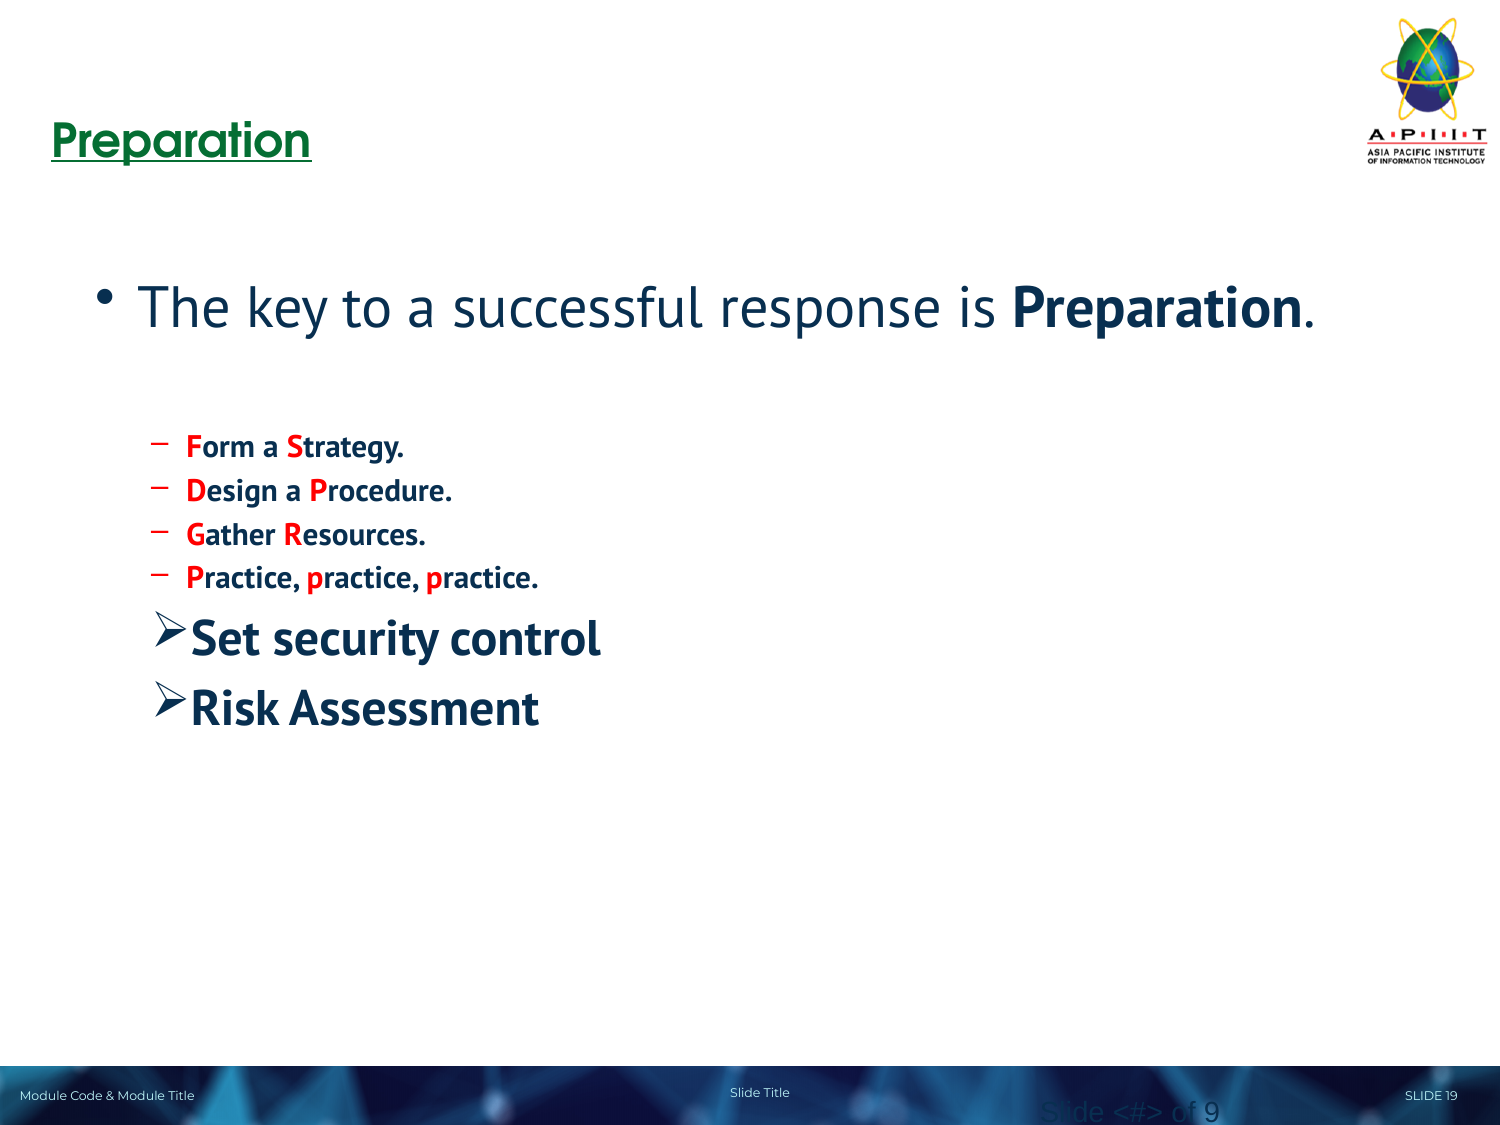

# Preparation
The key to a successful response is Preparation.

Form a Strategy.
Design a Procedure.
Gather Resources.
Practice, practice, practice.
Set security control
Risk Assessment
Slide <#> of 9